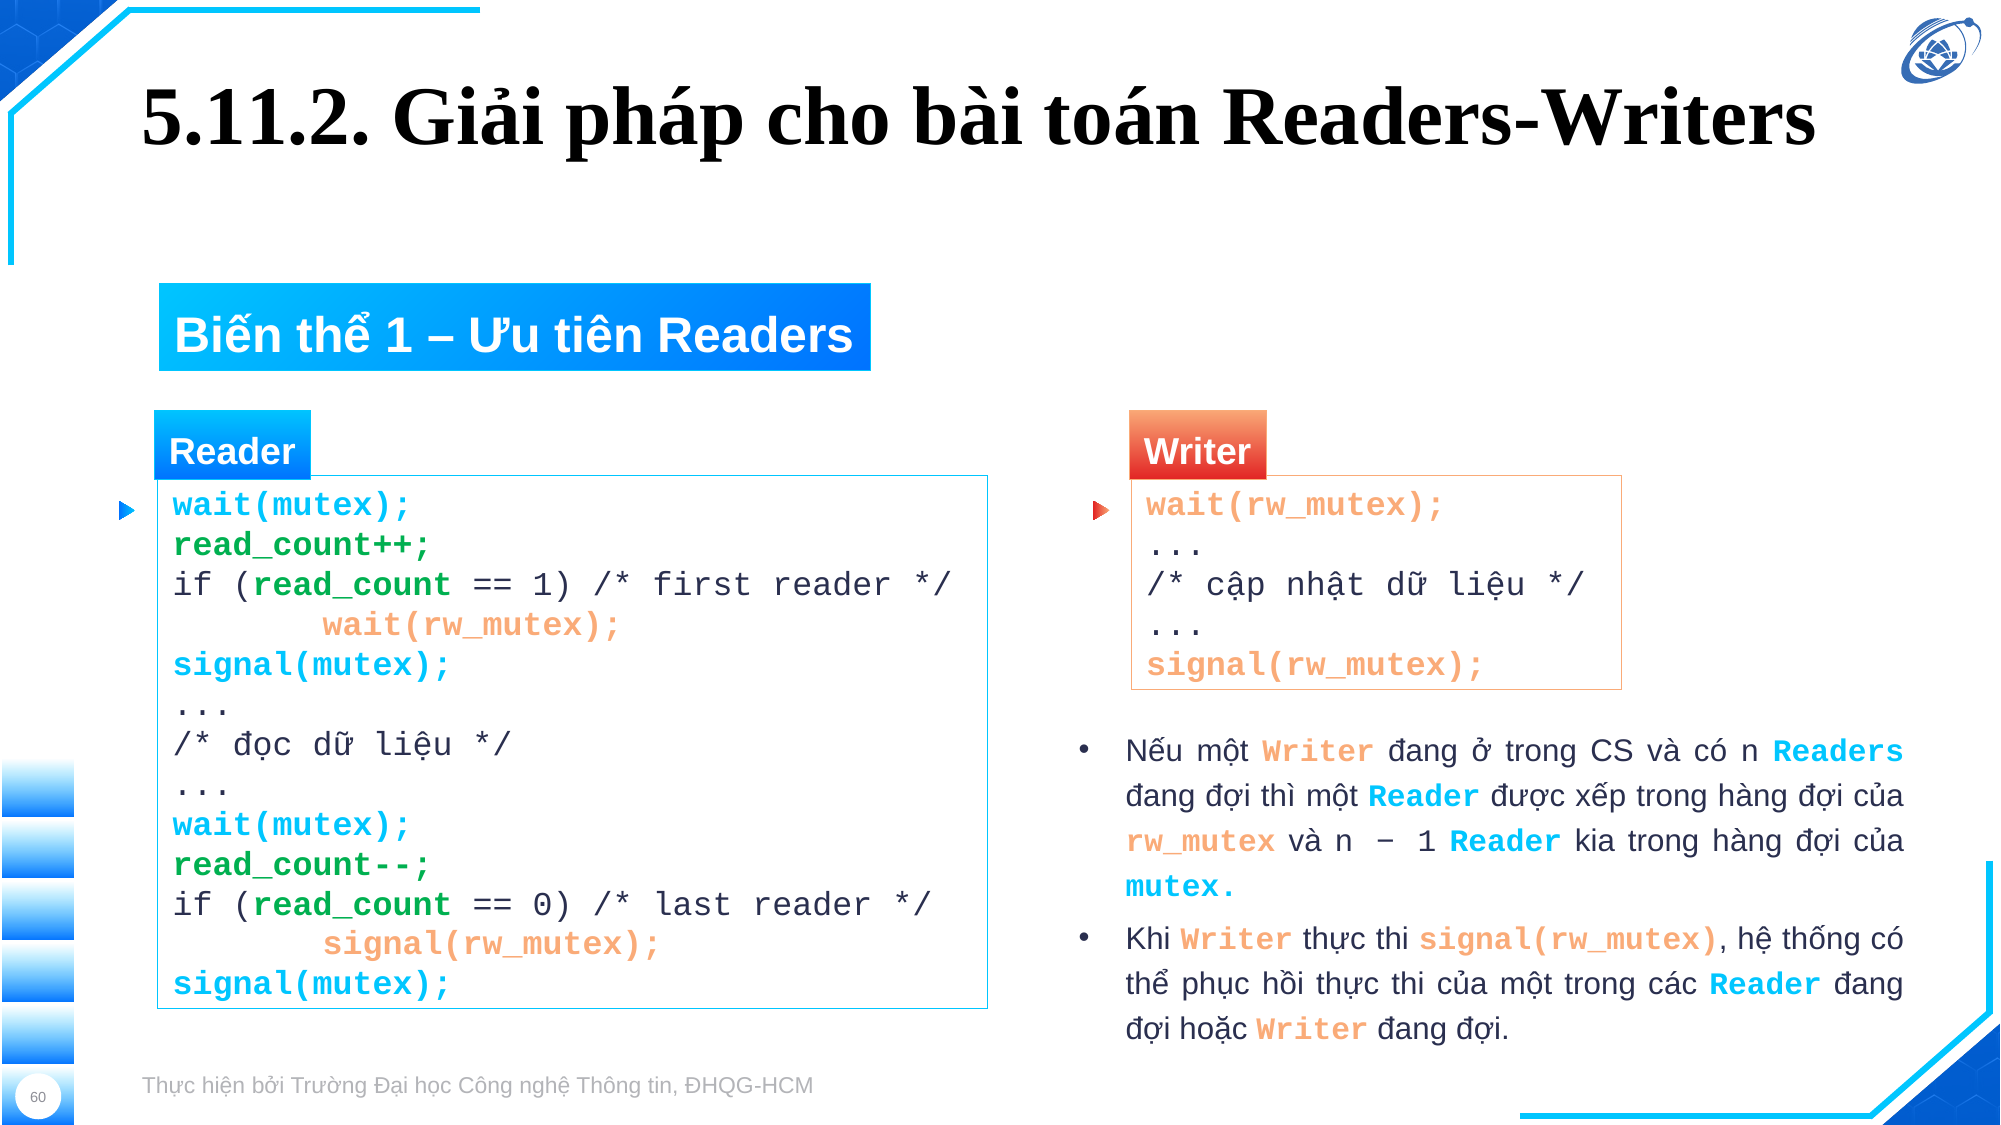

# 5.11.2. Giải pháp cho bài toán Readers-Writers
Biến thể 1 – Ưu tiên Readers
Reader
Writer
wait(mutex);
read_count++;
if (read_count == 1) /* first reader */
	wait(rw_mutex);
signal(mutex);
...
/* đọc dữ liệu */
...
wait(mutex);
read_count--;
if (read_count == 0) /* last reader */
	signal(rw_mutex);
signal(mutex);
wait(rw_mutex);
...
/* cập nhật dữ liệu */
...
signal(rw_mutex);

Nếu một Writer đang ở trong CS và có n Readers đang đợi thì một Reader được xếp trong hàng đợi của rw_mutex và n − 1 Reader kia trong hàng đợi của mutex.
Khi Writer thực thi signal(rw_mutex), hệ thống có thể phục hồi thực thi của một trong các Reader đang đợi hoặc Writer đang đợi.
Thực hiện bởi Trường Đại học Công nghệ Thông tin, ĐHQG-HCM
60